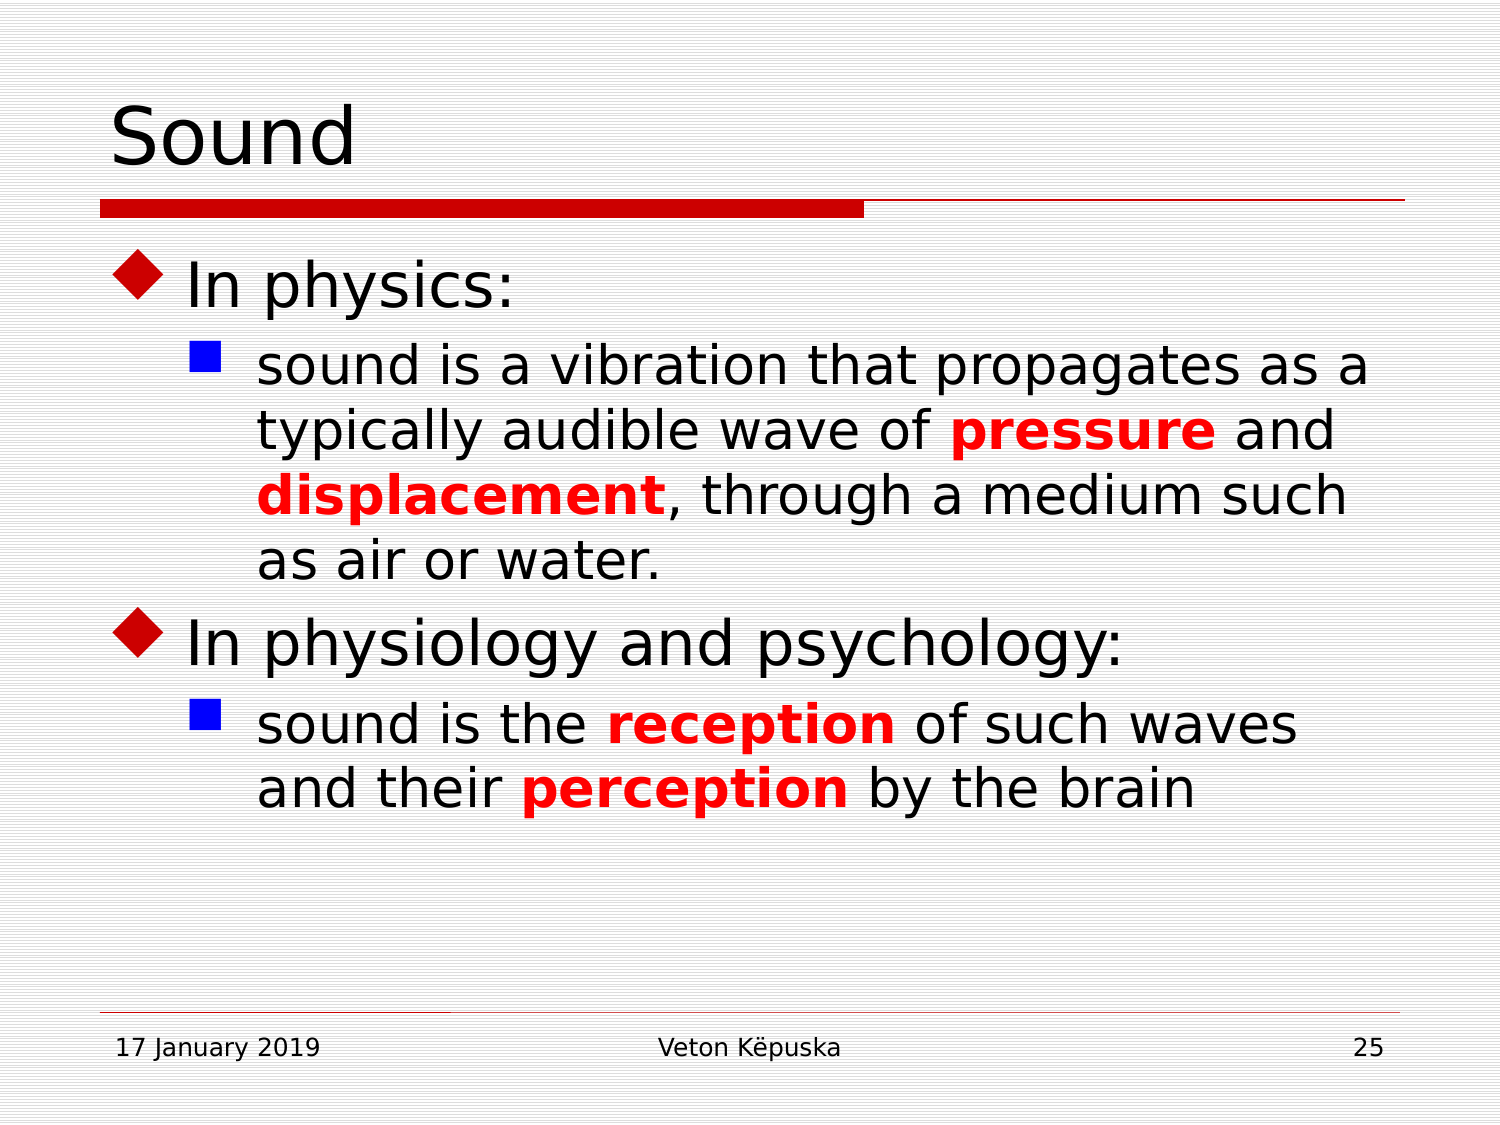

# Sound
In physics:
sound is a vibration that propagates as a typically audible wave of pressure and displacement, through a medium such as air or water.
In physiology and psychology:
sound is the reception of such waves and their perception by the brain
17 January 2019
Veton Këpuska
25